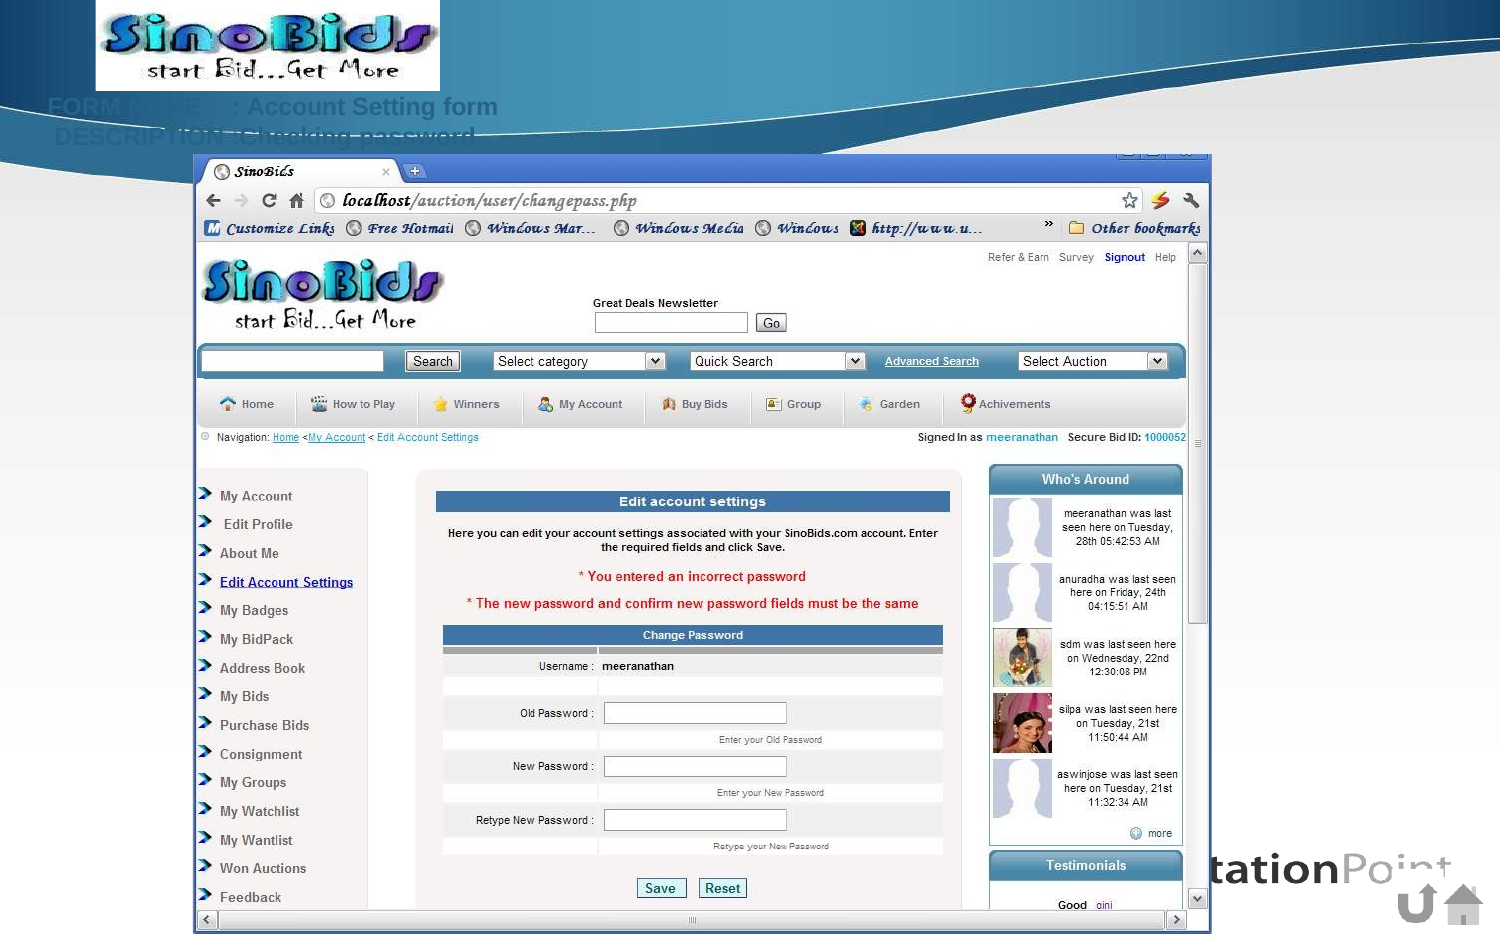

FORM NAME	: Account Setting form  DESCRIPTION :Checking password